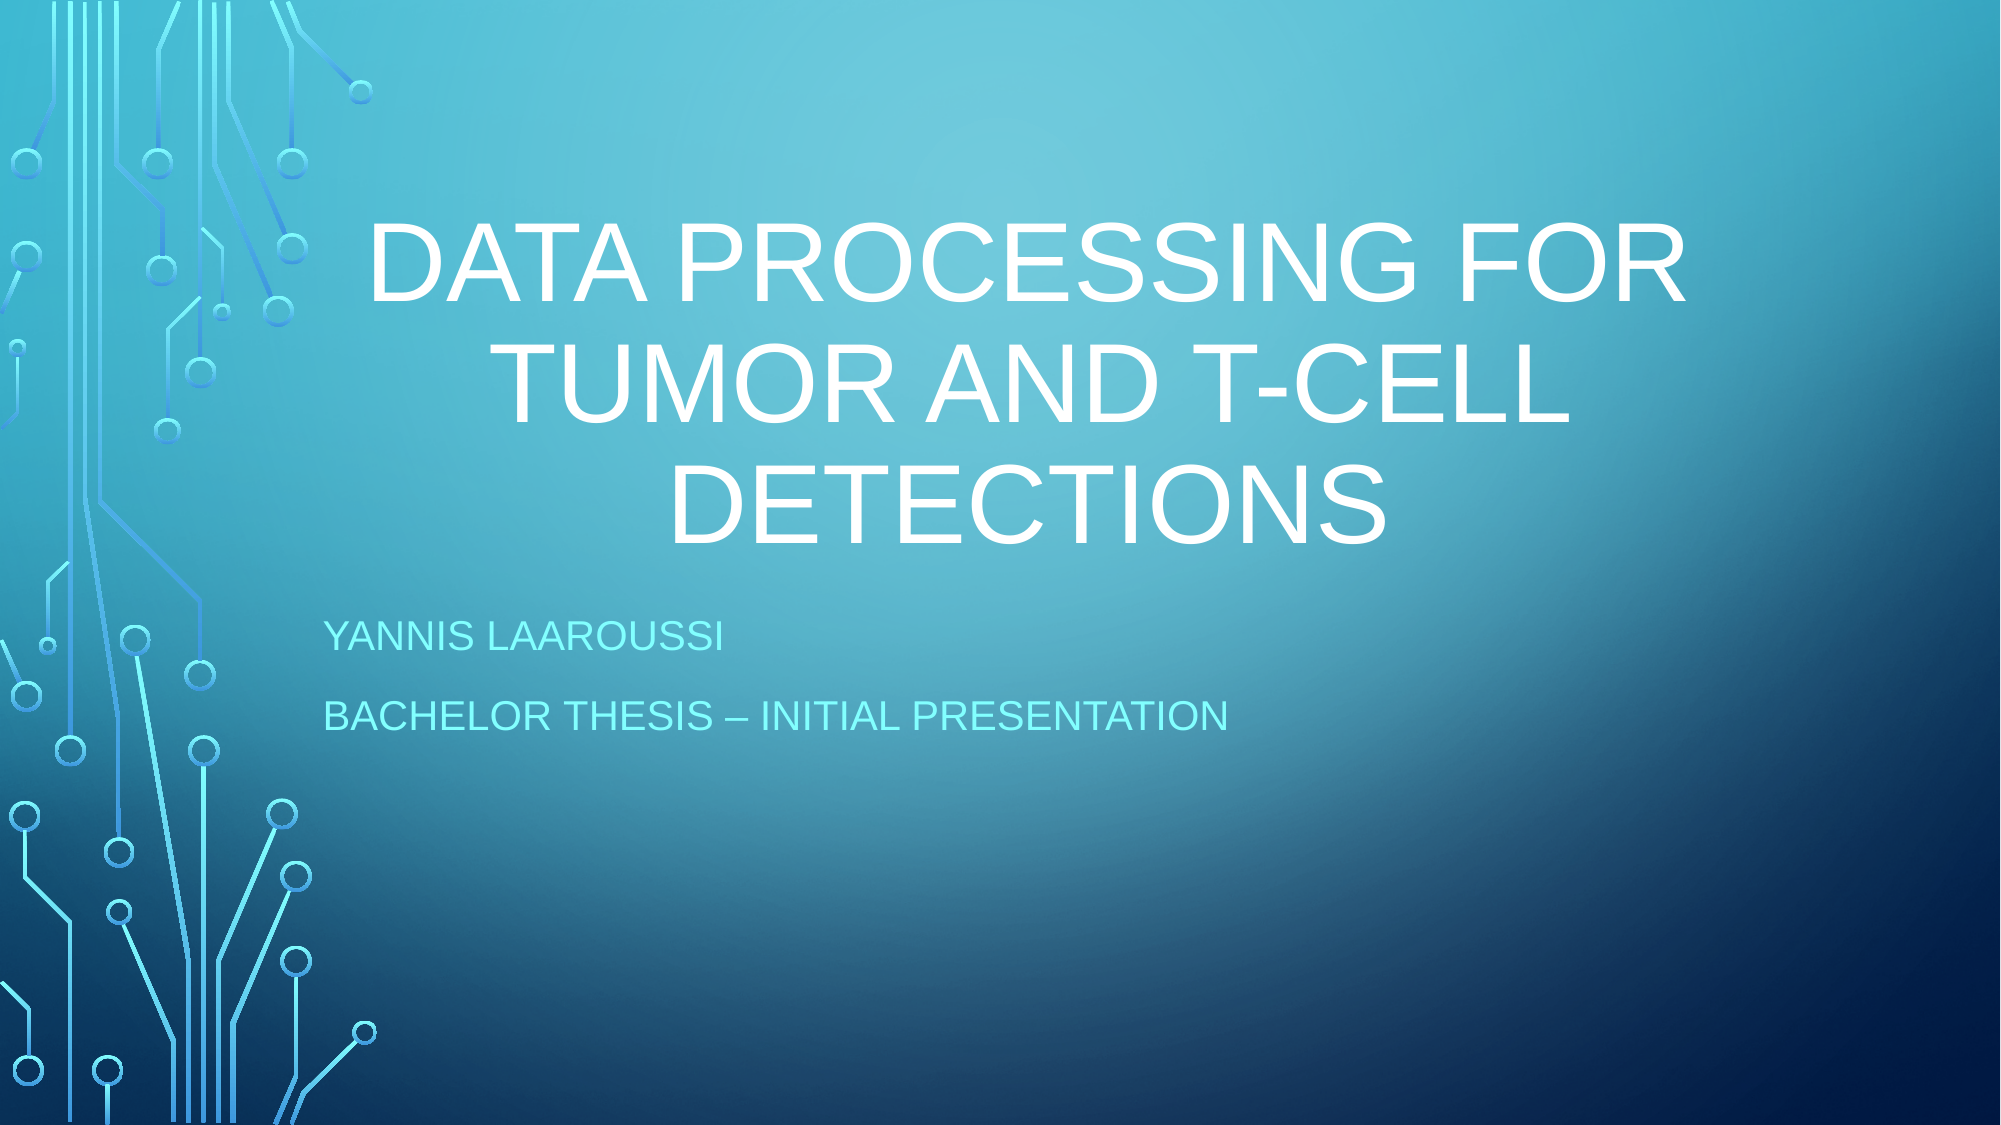

# Data processing for tumor and t-cell detections
Yannis laaroussi
Bachelor thesis – initial presentation